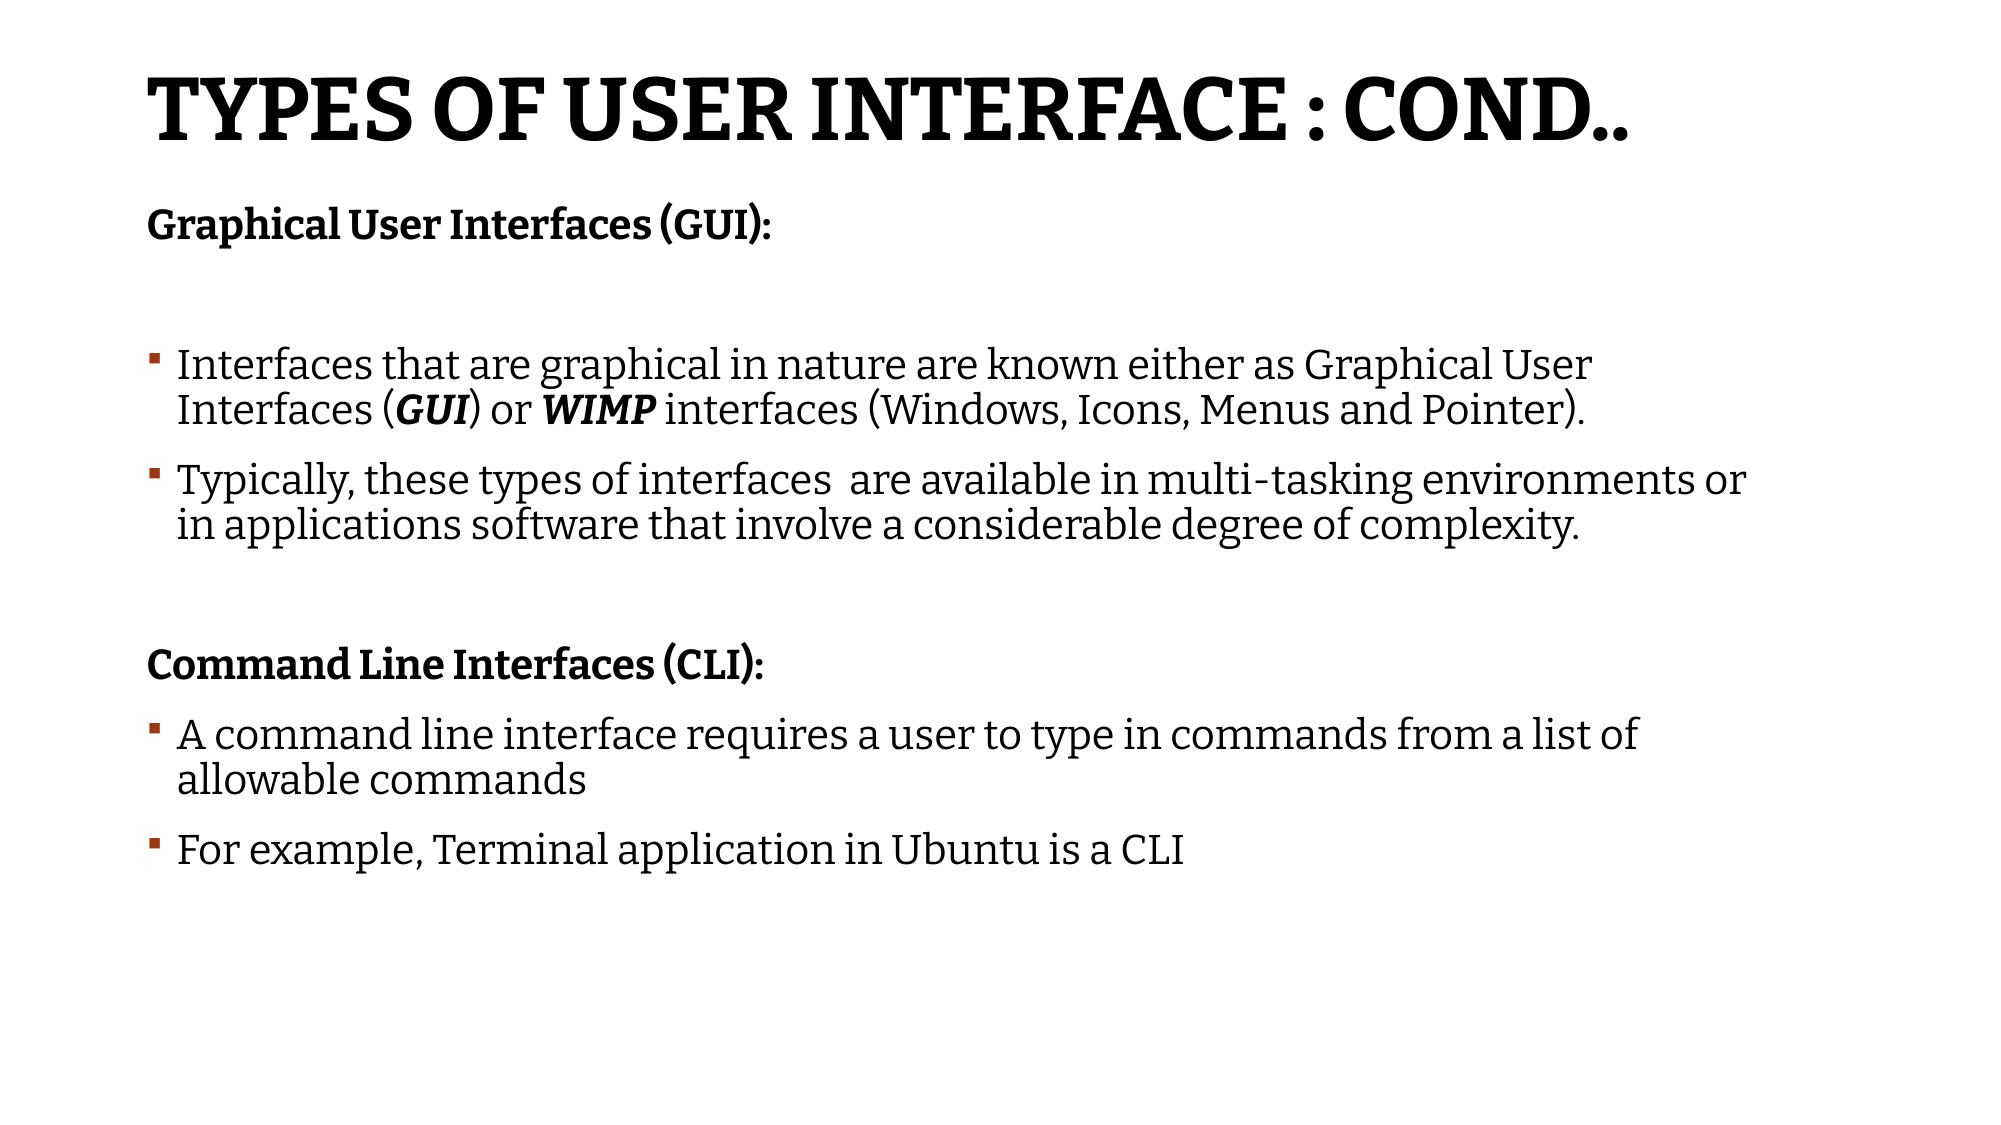

# Types of User interface : cond..
Graphical User Interfaces (GUI):

Interfaces that are graphical in nature are known either as Graphical User Interfaces (GUI) or WIMP interfaces (Windows, Icons, Menus and Pointer).
Typically, these types of interfaces  are available in multi-tasking environments or in applications software that involve a considerable degree of complexity.

Command Line Interfaces (CLI):
A command line interface requires a user to type in commands from a list of allowable commands
For example, Terminal application in Ubuntu is a CLI